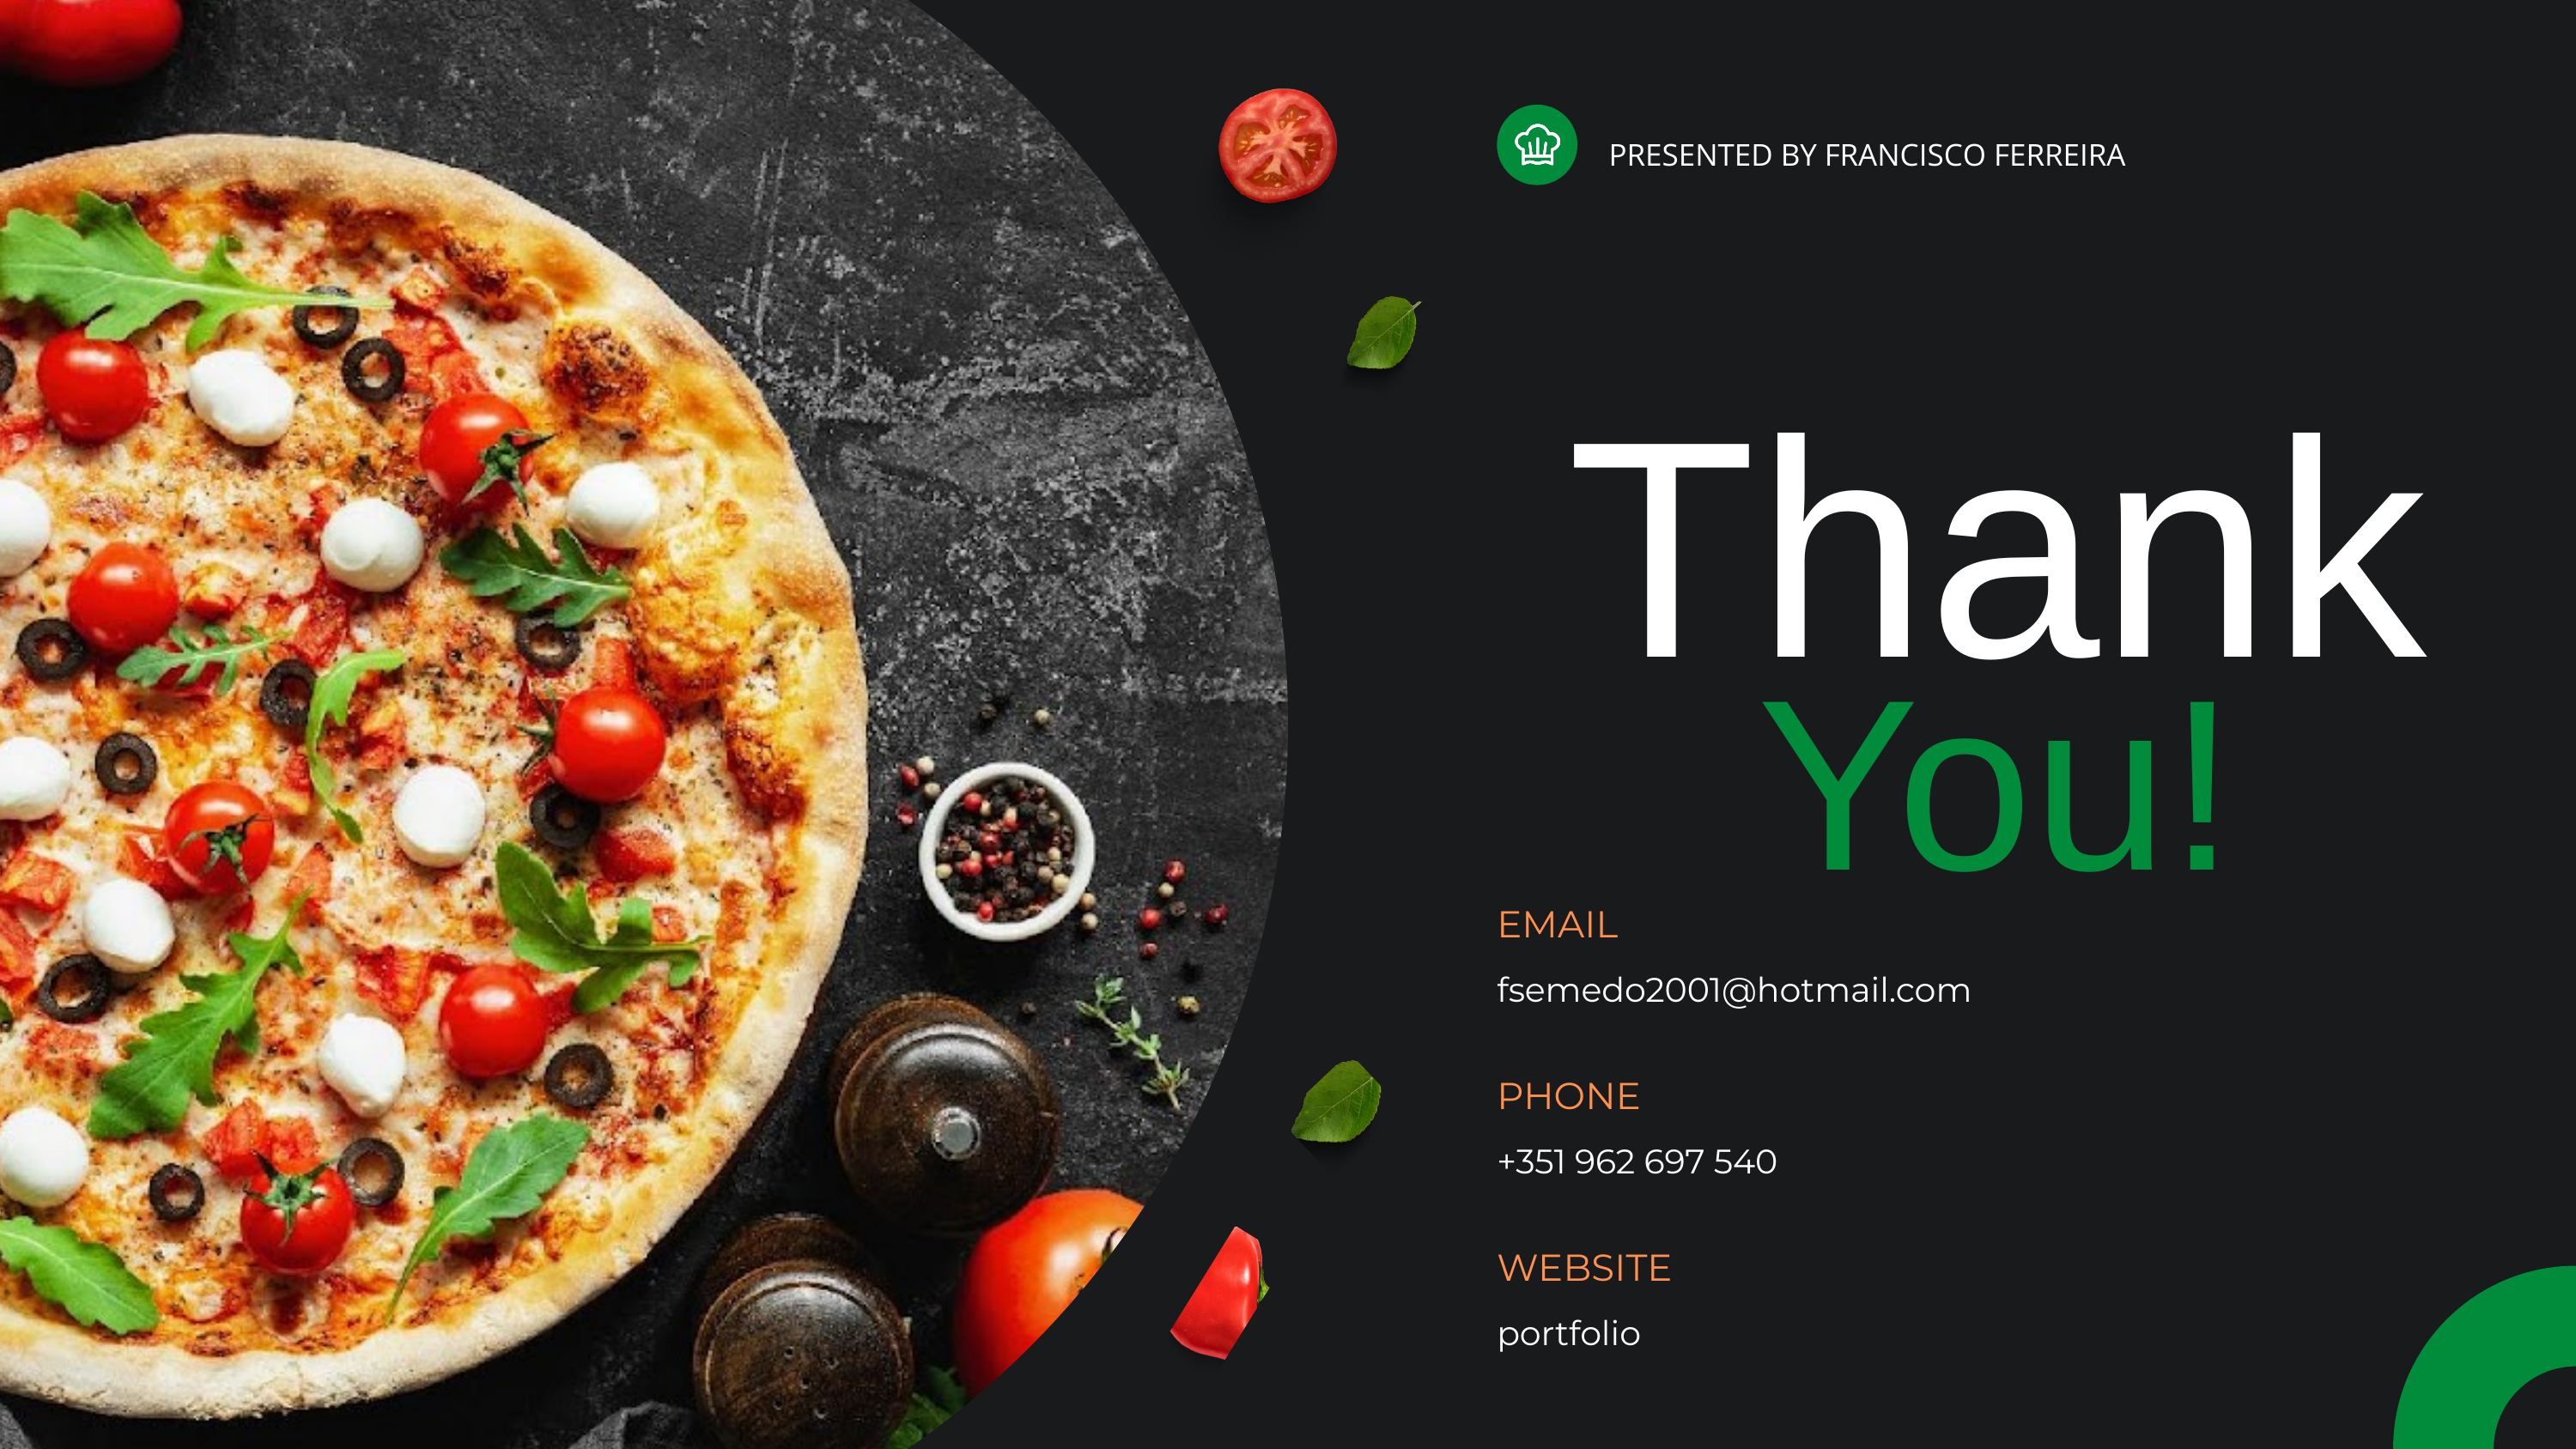

PRESENTED BY FRANCISCO FERREIRA

Thank

You!
EMAIL
fsemedo2001@hotmail.com
PHONE

+351 962 697 540
WEBSITE

portfolio